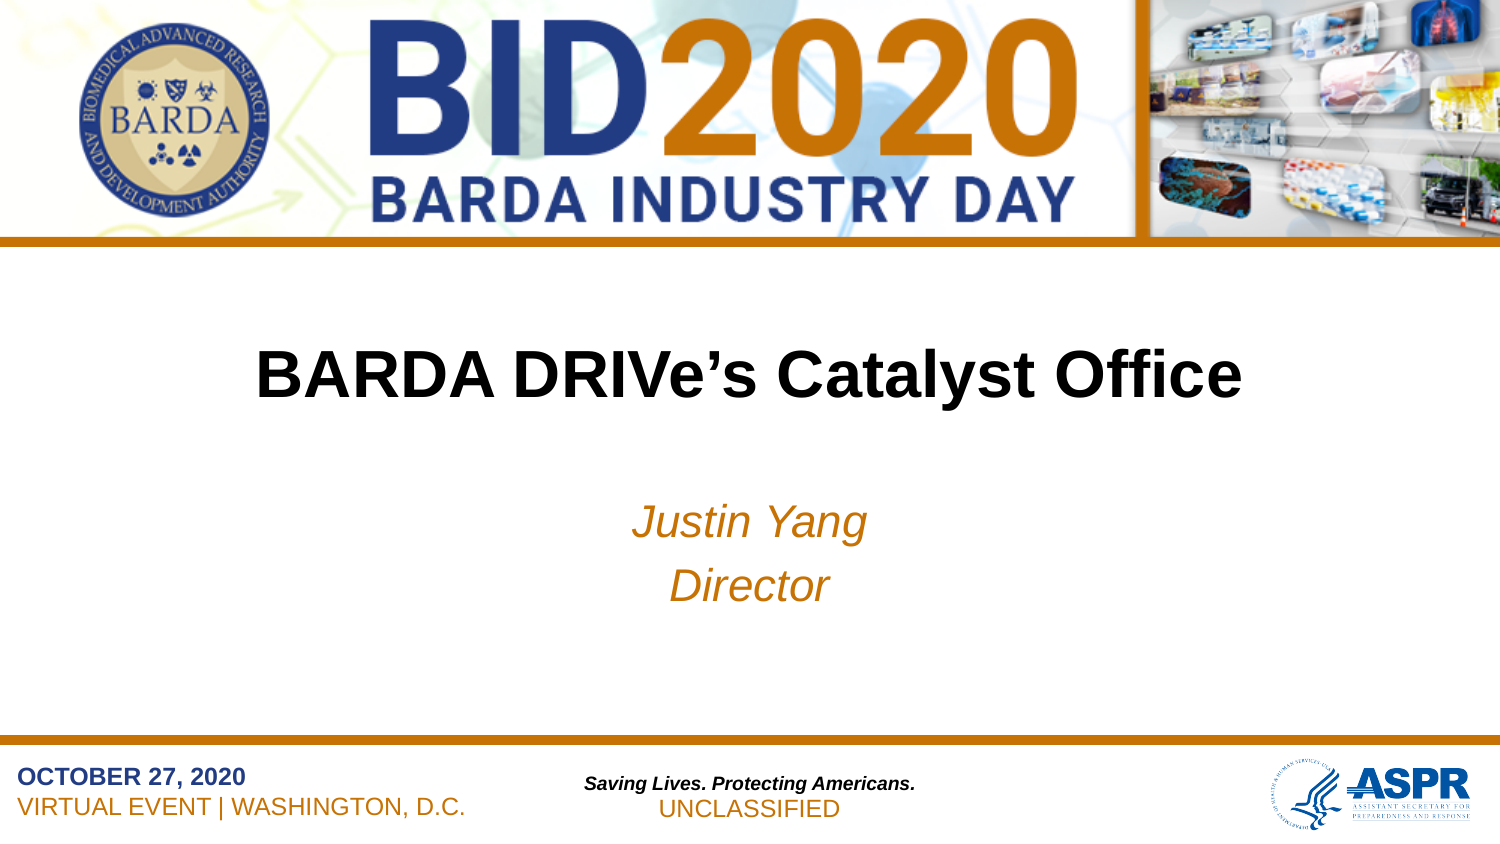

# BARDA DRIVe’s Catalyst Office
Justin Yang
Director